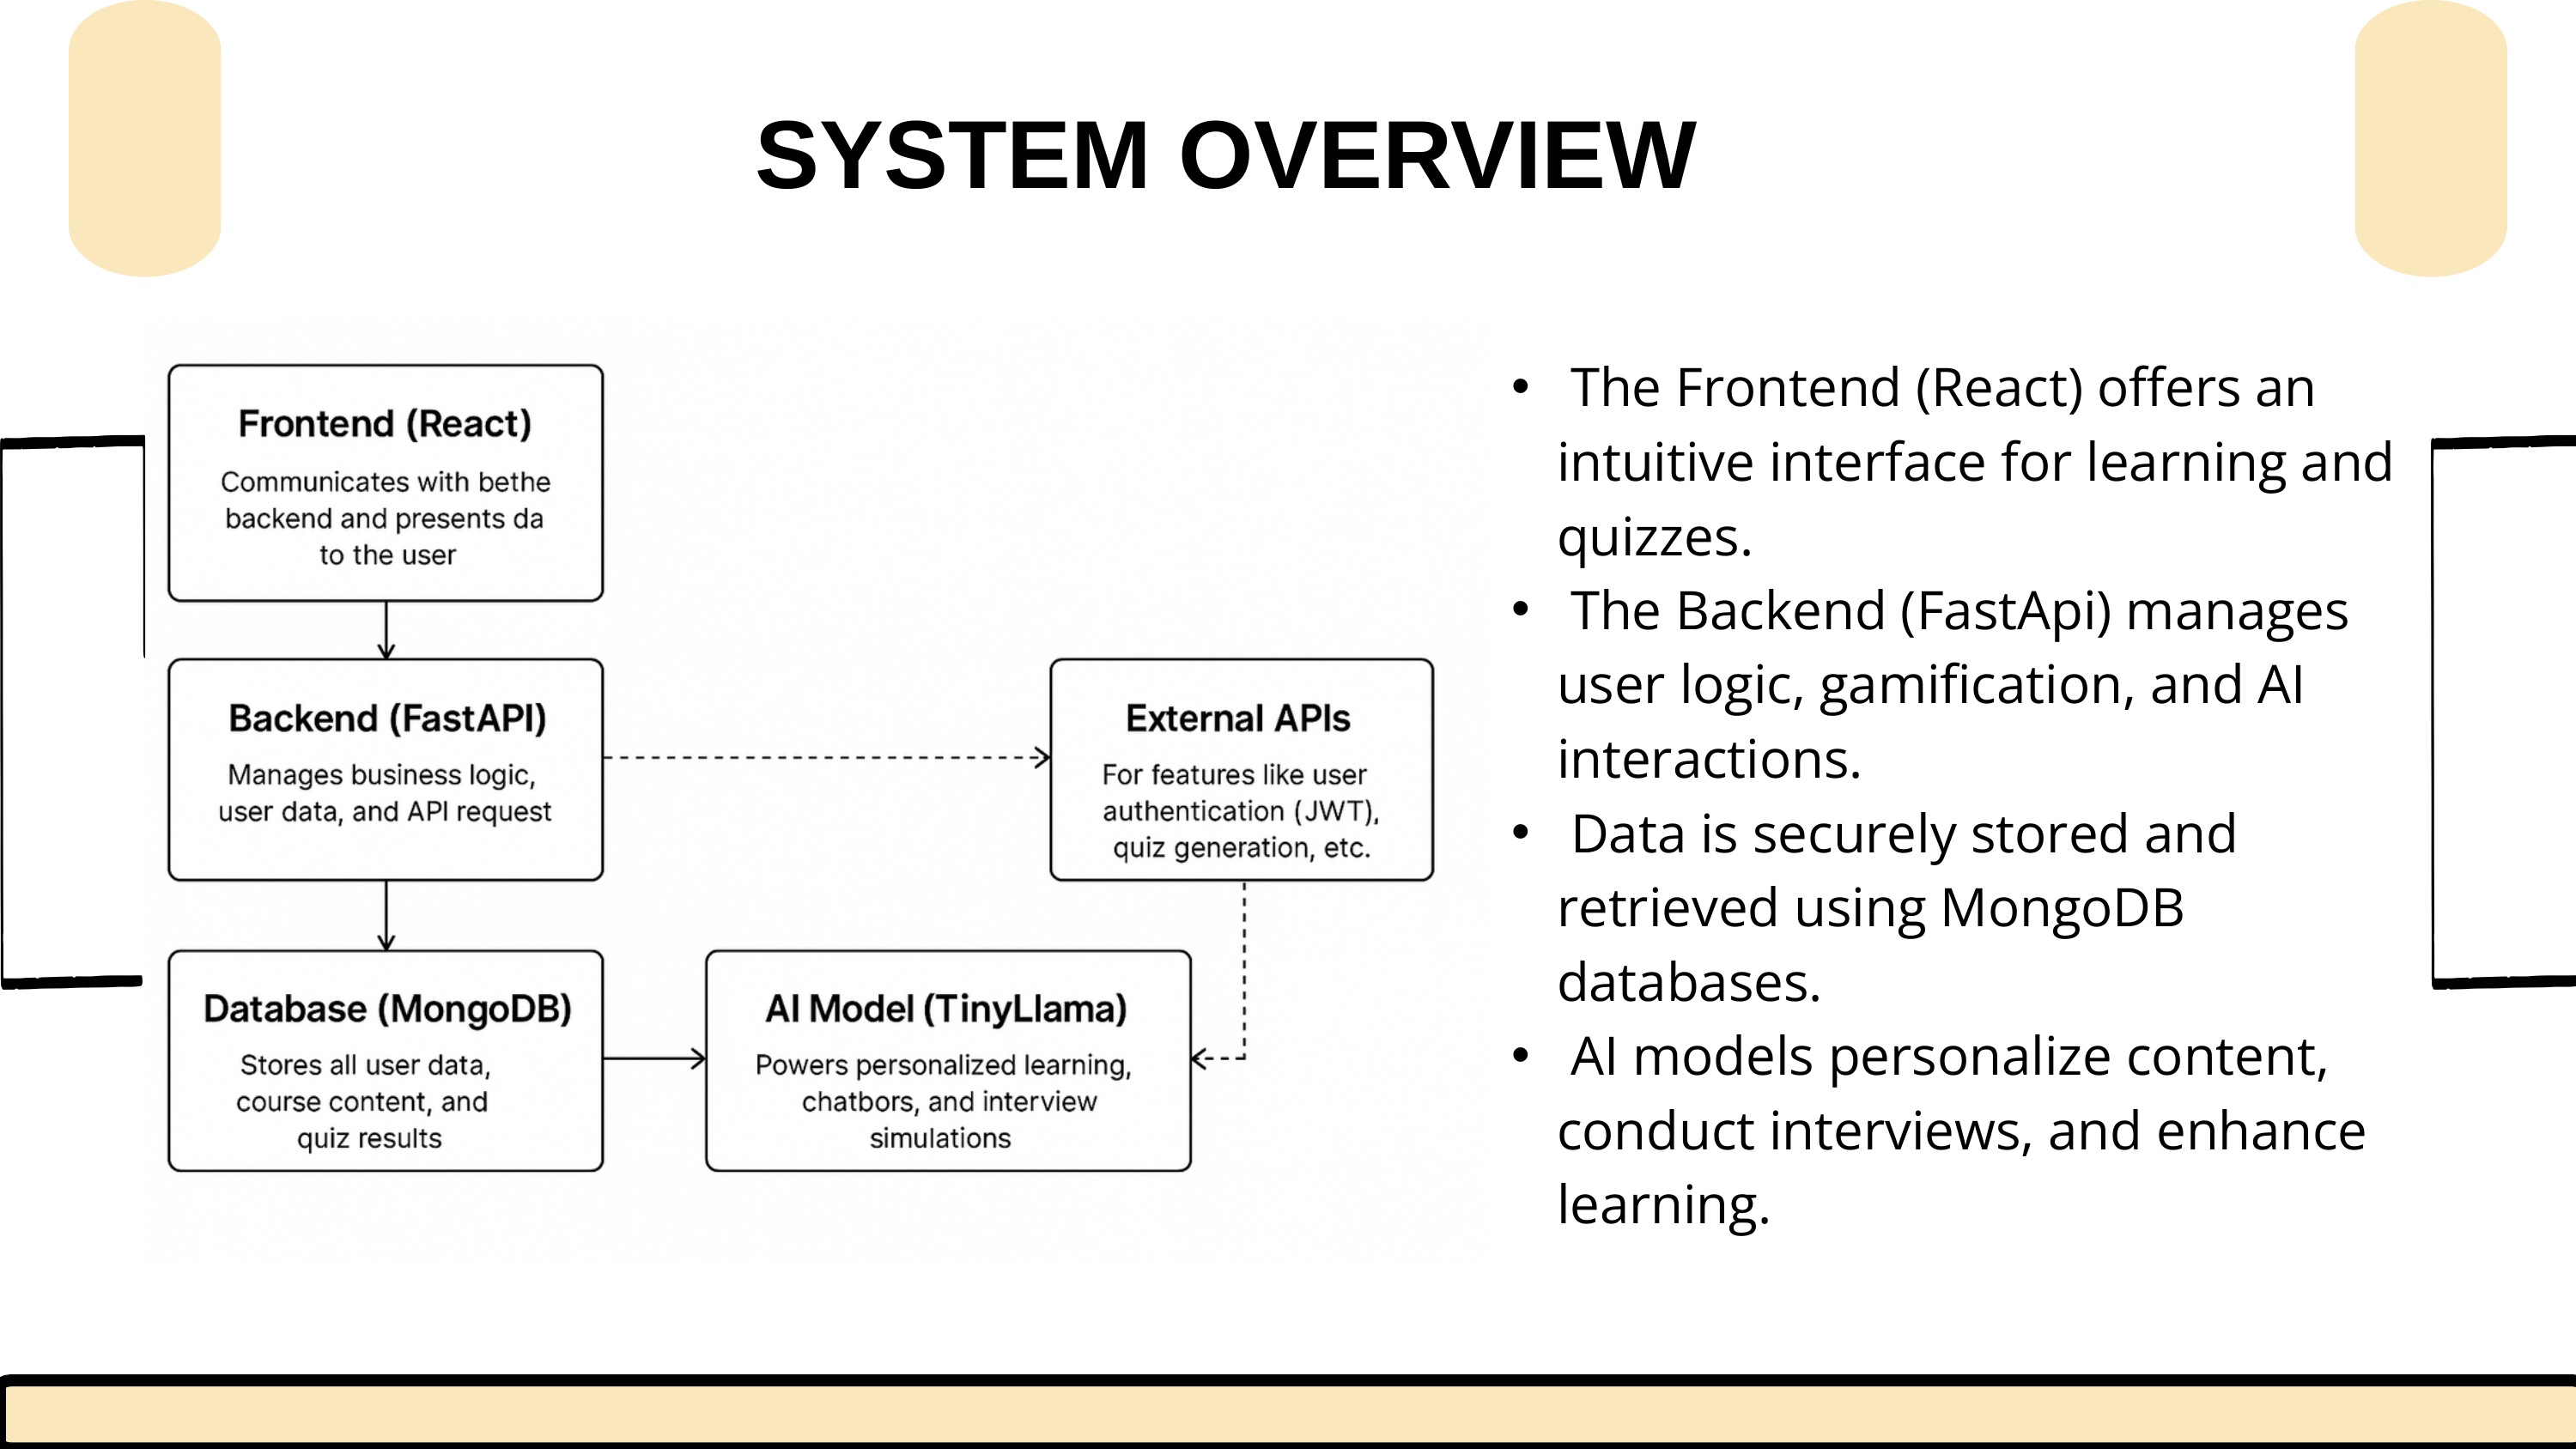

SYSTEM OVERVIEW

 The Frontend (React) offers an intuitive interface for learning and quizzes.
 The Backend (FastApi) manages user logic, gamification, and AI interactions.
 Data is securely stored and retrieved using MongoDB databases.
 AI models personalize content, conduct interviews, and enhance learning.